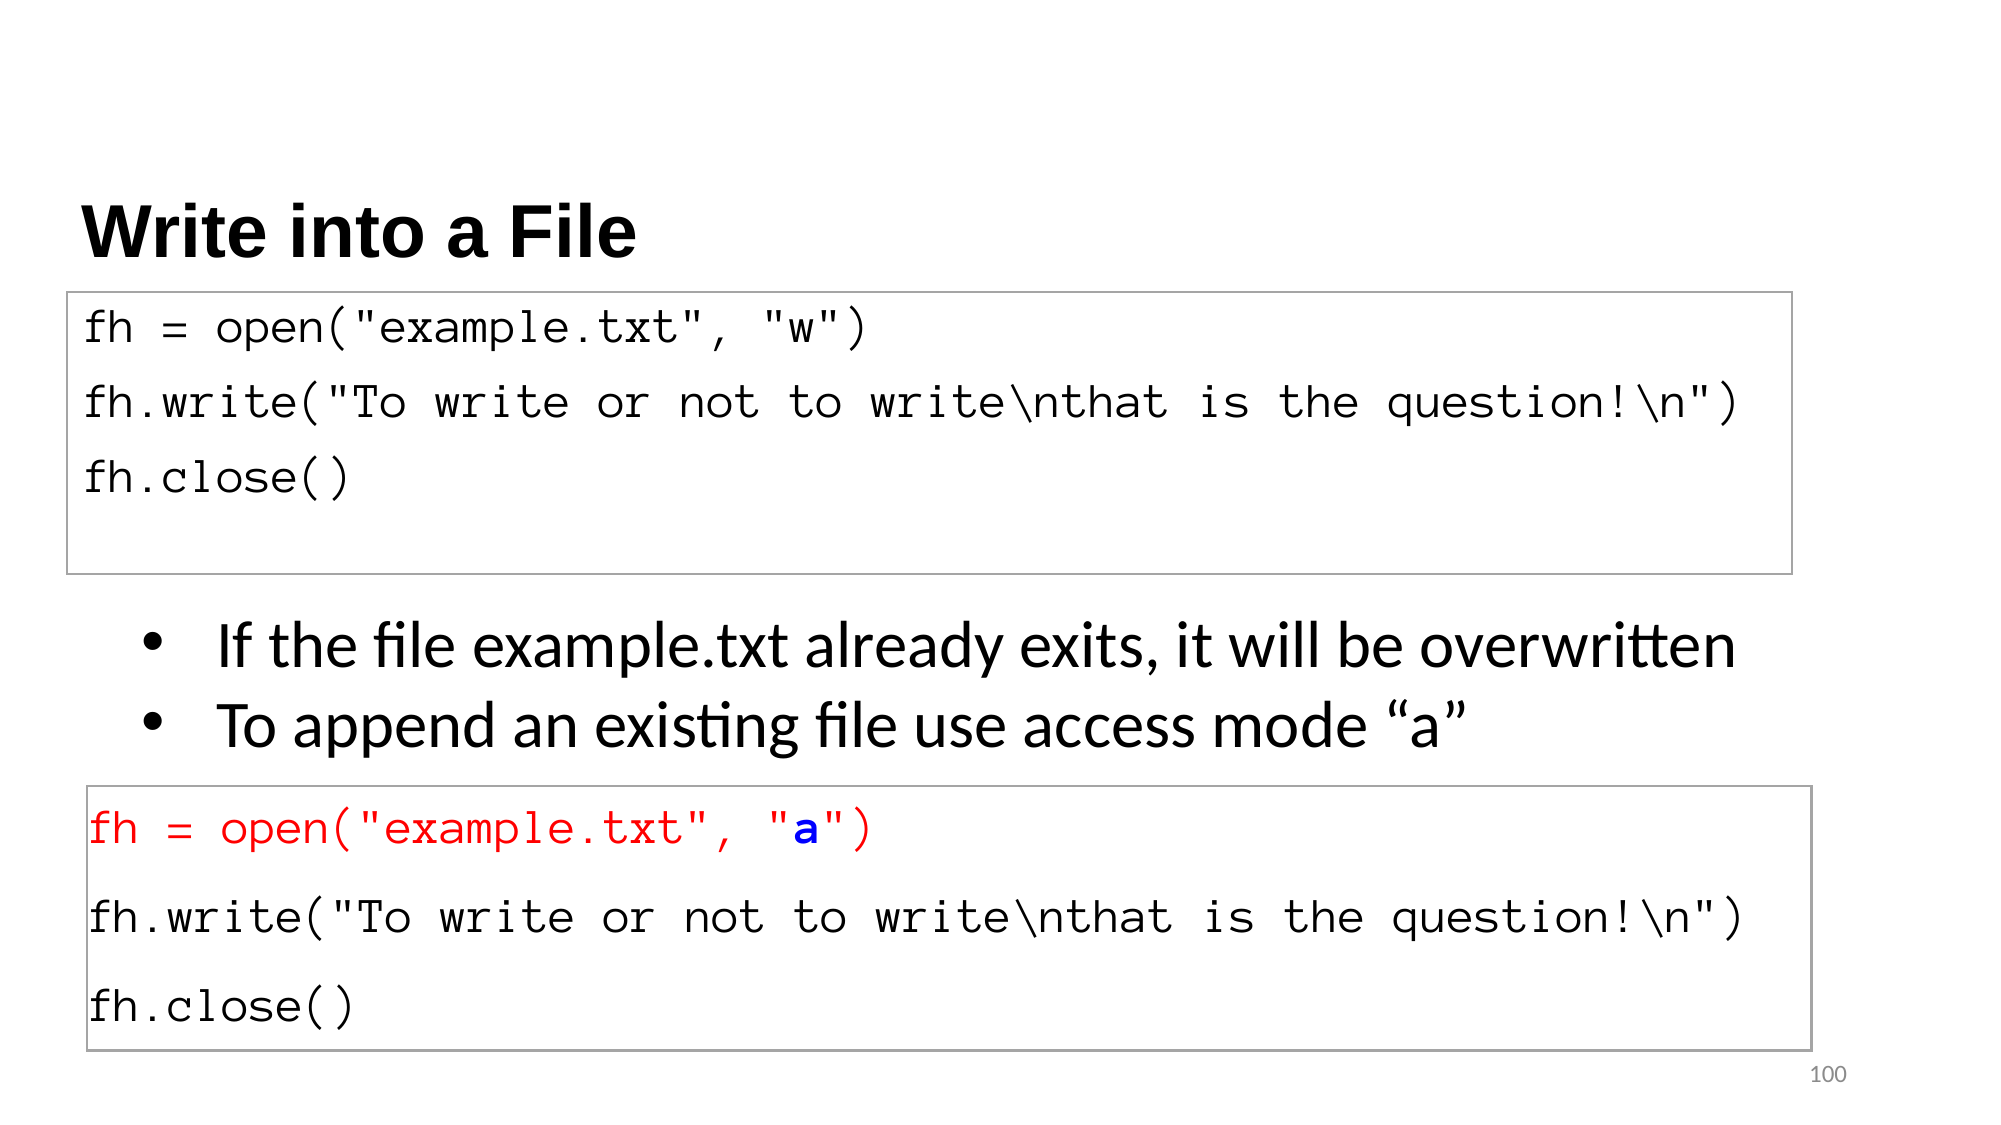

# Write into a File
fh = open("example.txt", "w")
fh.write("To write or not to write\nthat is the question!\n")
fh.close()
If the file example.txt already exits, it will be overwritten
To append an existing file use access mode “a”
fh = open("example.txt", "a")
fh.write("To write or not to write\nthat is the question!\n")
fh.close()
100